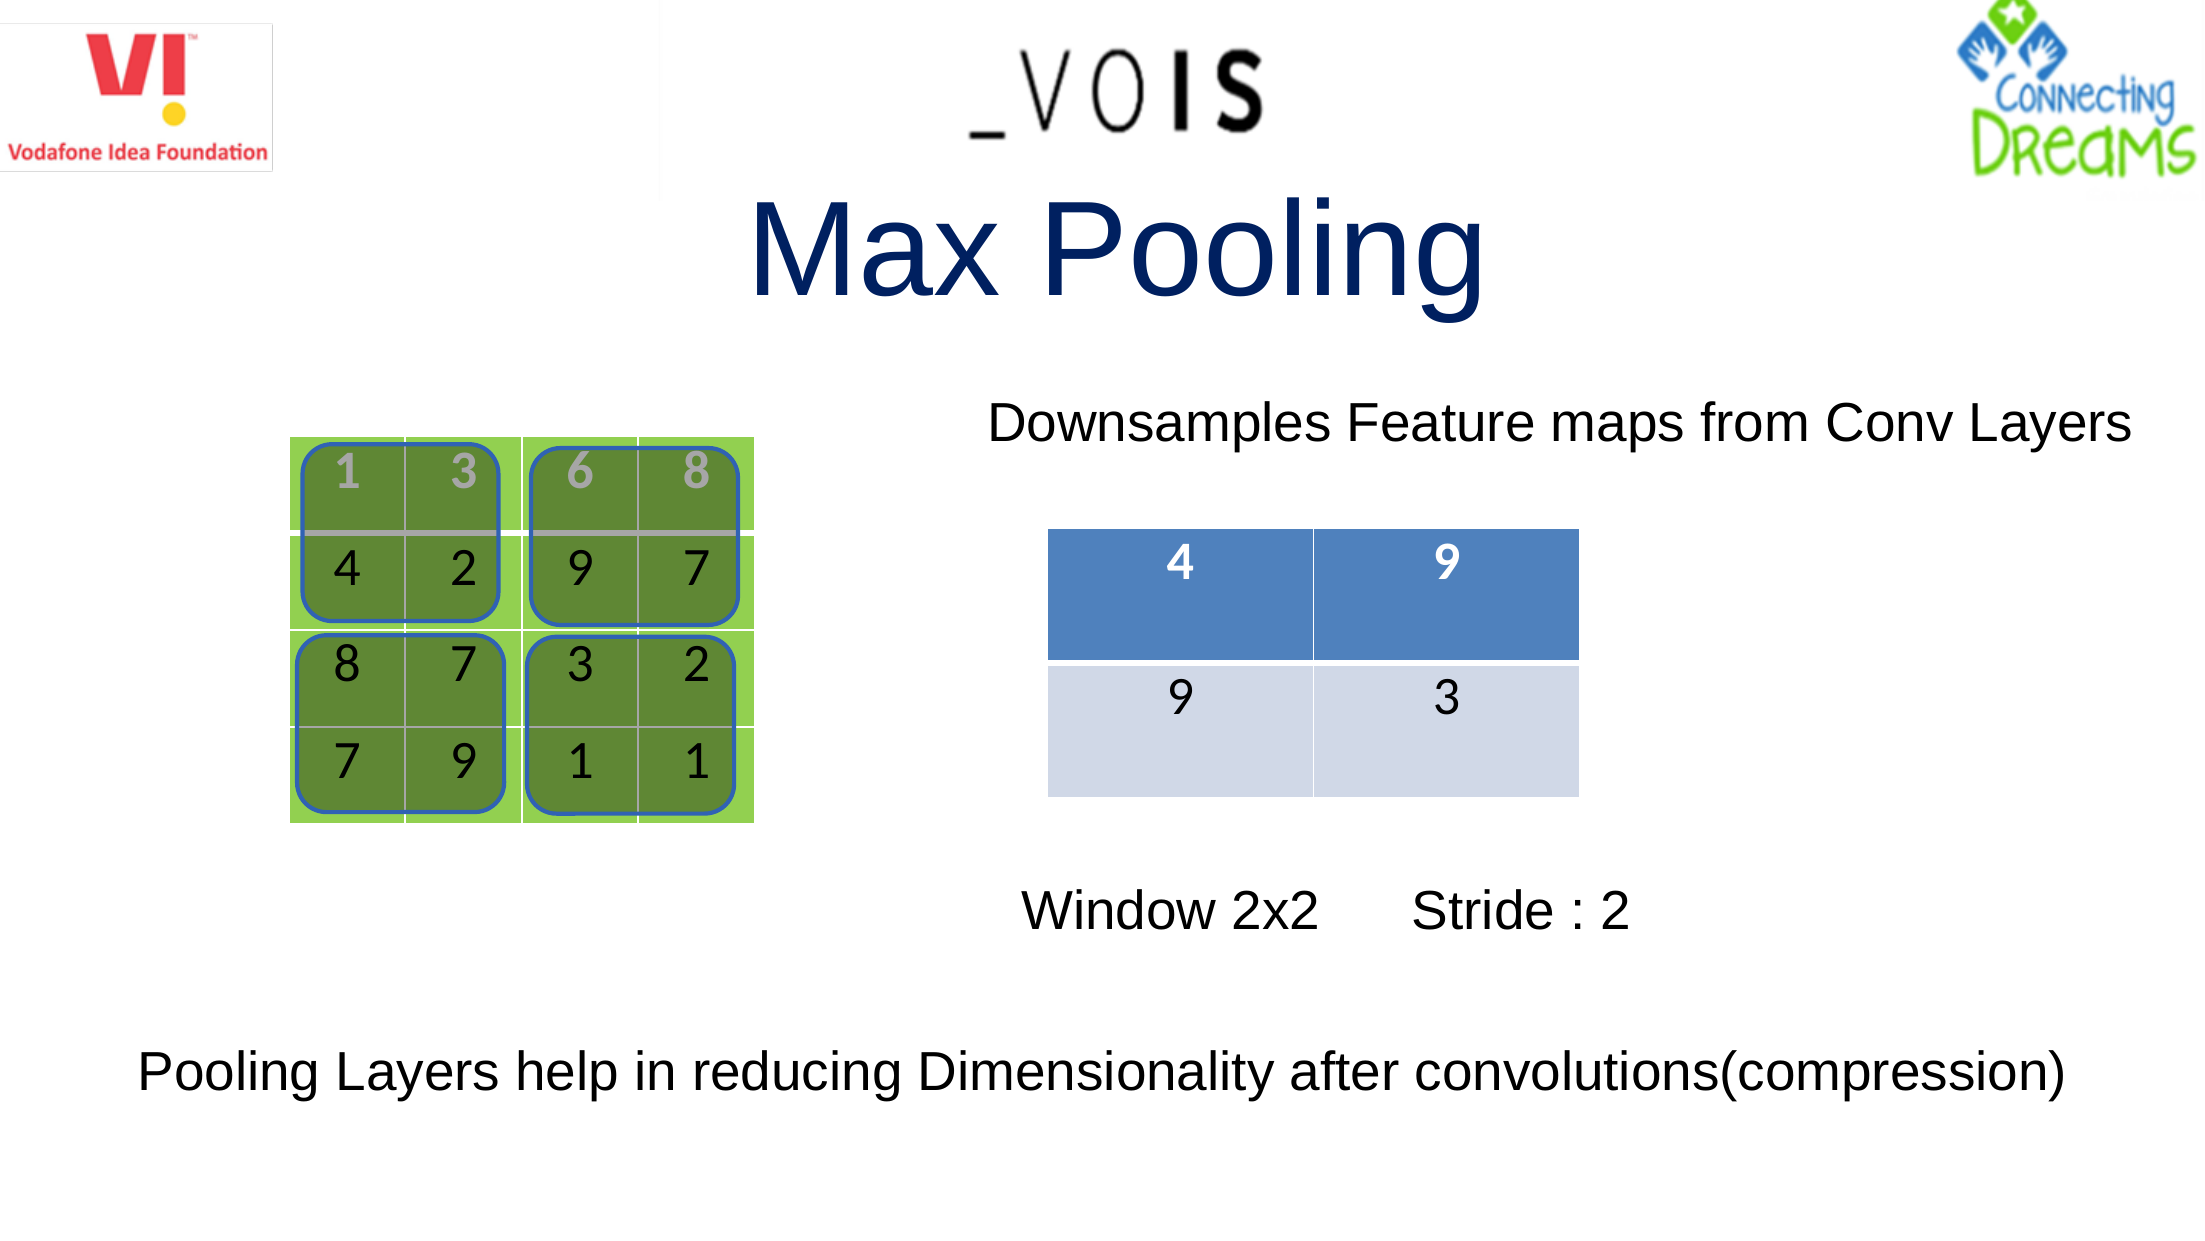

Max Pooling
Downsamples Feature maps from Conv Layers
| 1 | 3 | 6 | 8 |
| --- | --- | --- | --- |
| 4 | 2 | 9 | 7 |
| 8 | 7 | 3 | 2 |
| 7 | 9 | 1 | 1 |

| 4 | 9 |
| --- | --- |
| 9 | 3 |

Window 2x2      Stride : 2
Pooling Layers help in reducing Dimensionality after convolutions(compression)